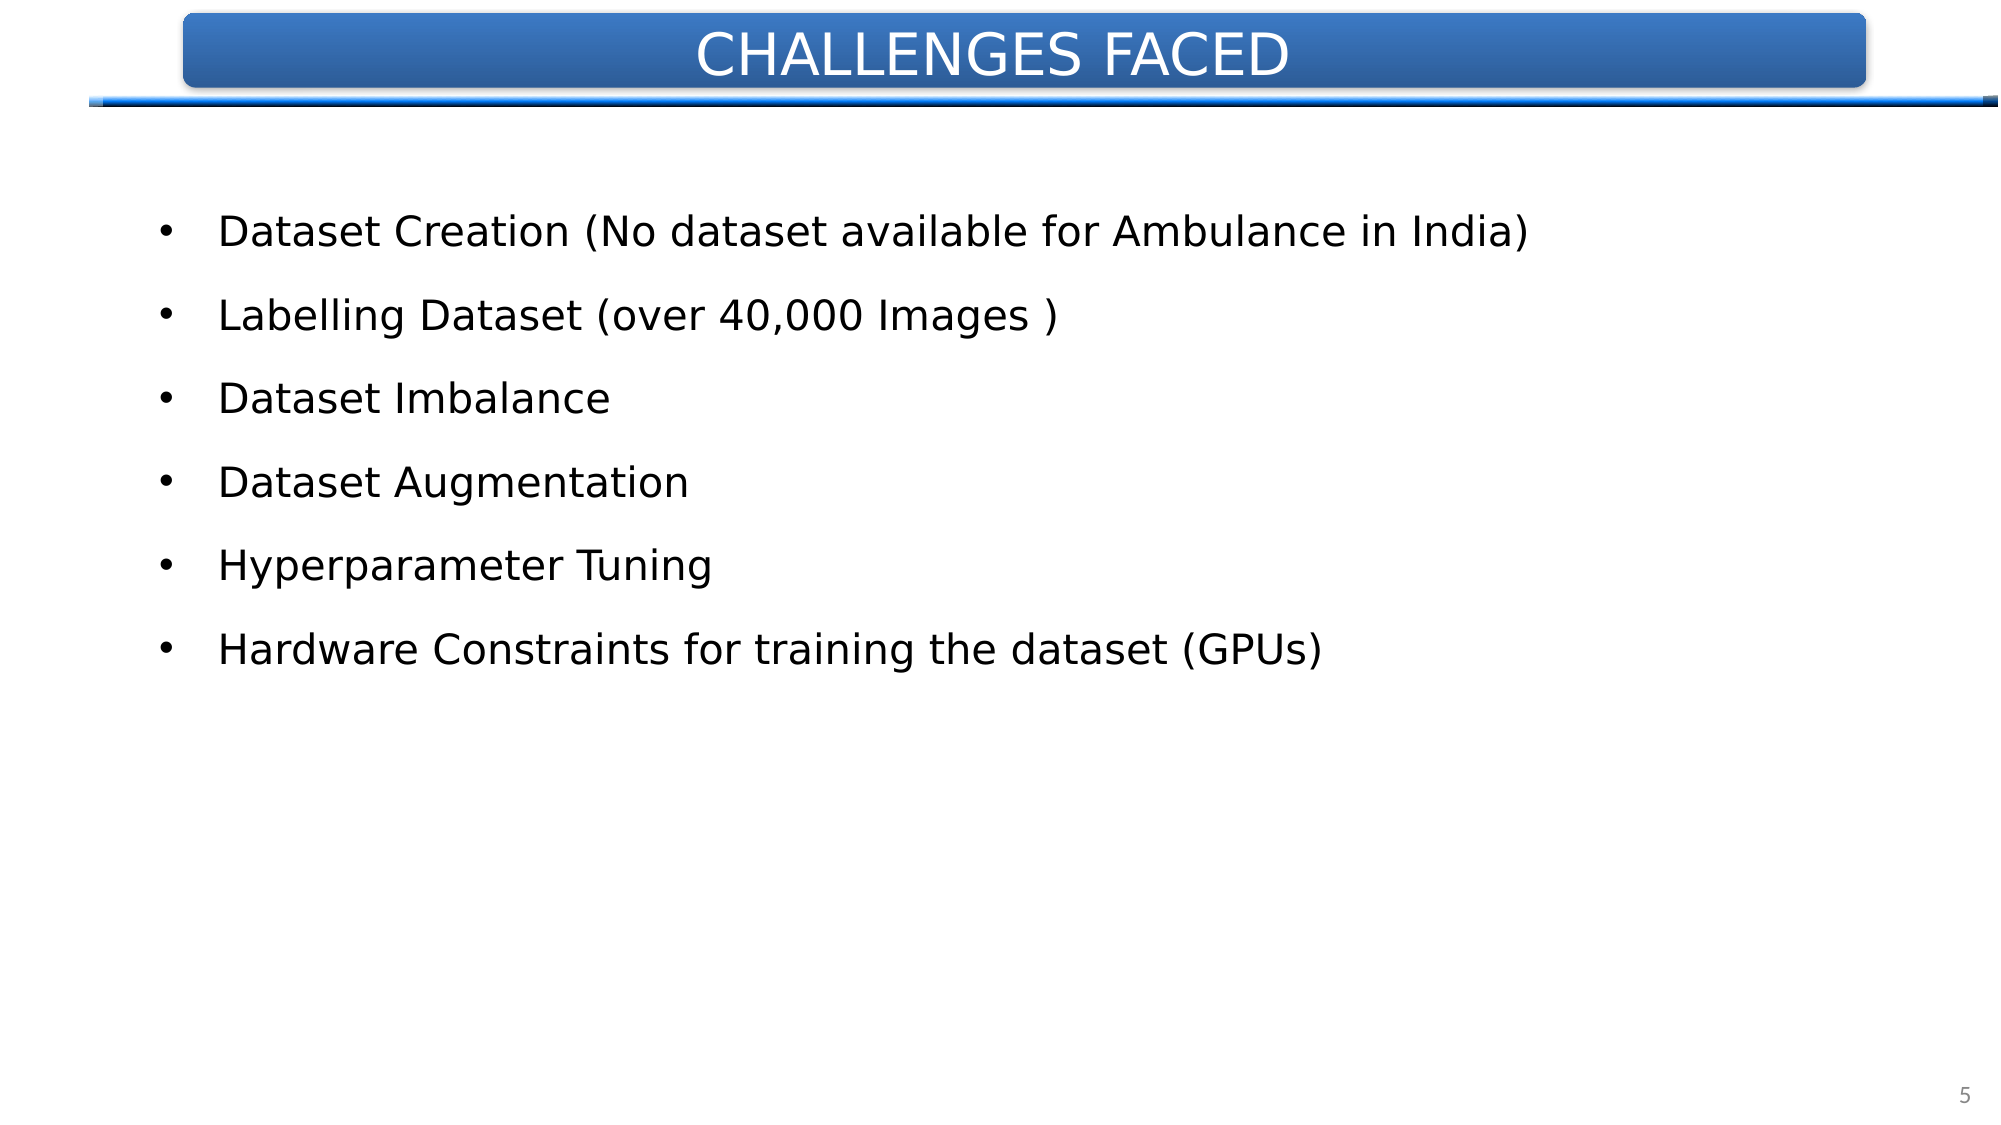

# CHALLENGES FACED
Dataset Creation (No dataset available for Ambulance in India)
Labelling Dataset (over 40,000 Images )
Dataset Imbalance
Dataset Augmentation
Hyperparameter Tuning
Hardware Constraints for training the dataset (GPUs)
5